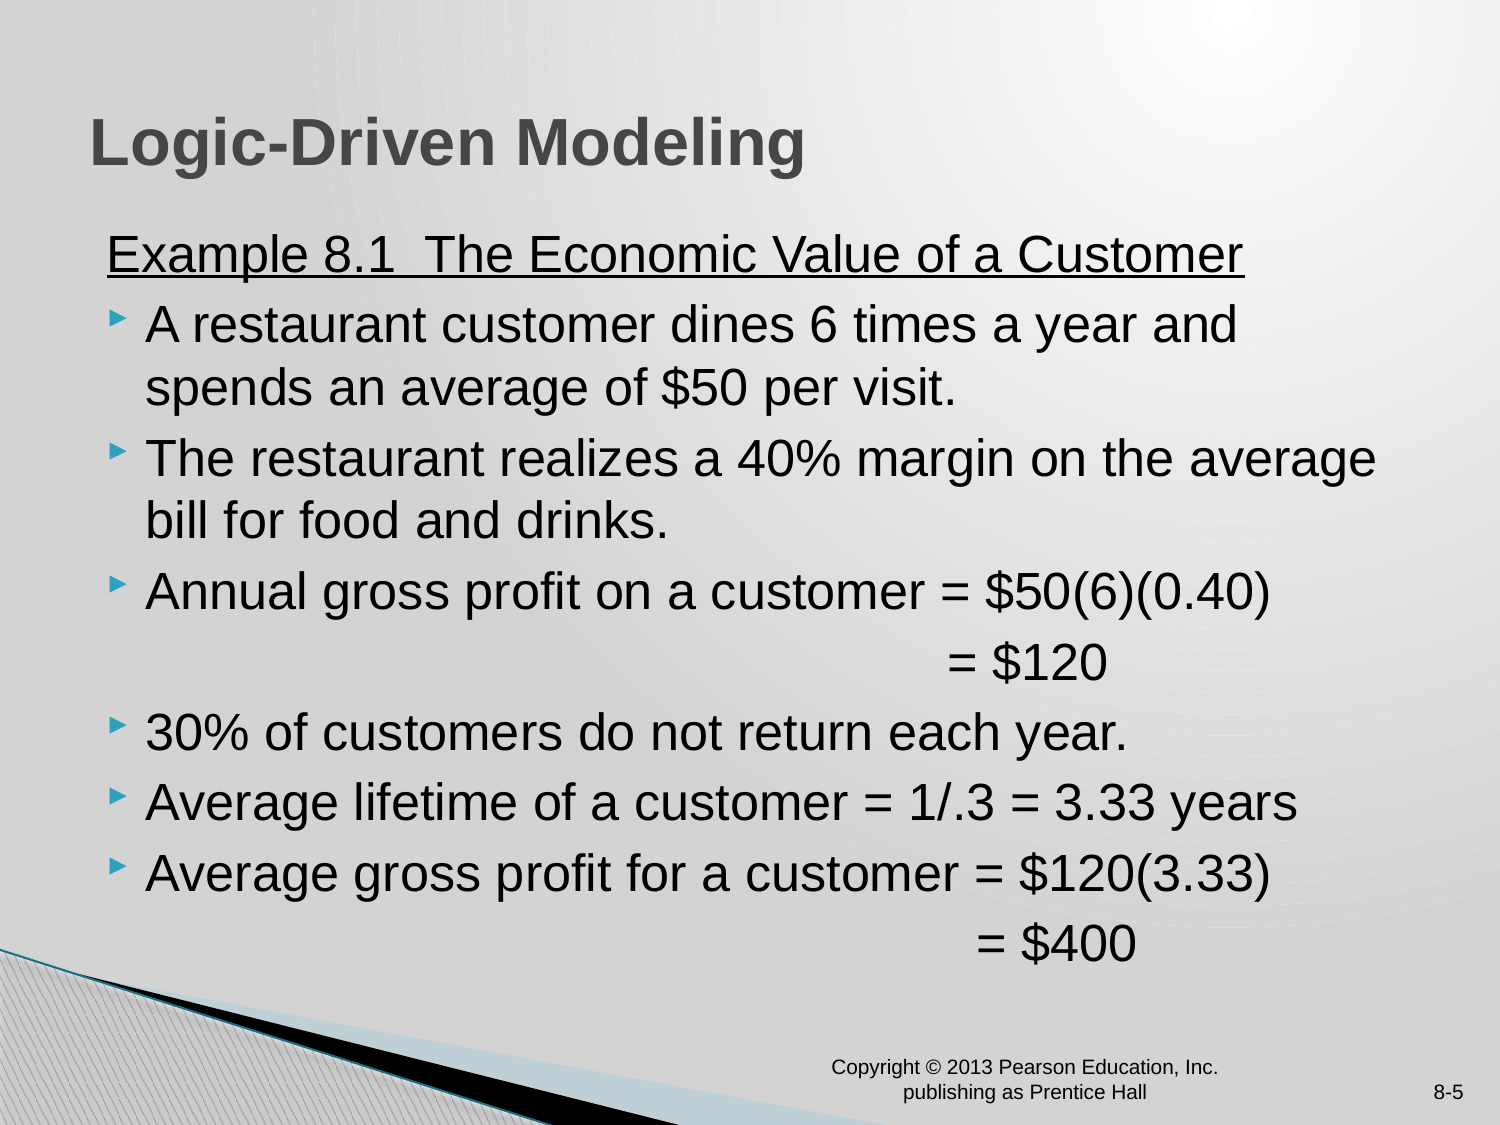

# Logic-Driven Modeling
Example 8.1  The Economic Value of a Customer
A restaurant customer dines 6 times a year and spends an average of $50 per visit.
The restaurant realizes a 40% margin on the average bill for food and drinks.
Annual gross profit on a customer = $50(6)(0.40)
                                                          = $120
30% of customers do not return each year.
Average lifetime of a customer = 1/.3 = 3.33 years
Average gross profit for a customer = $120(3.33)
                                                            = $400

Copyright © 2013 Pearson Education, Inc. publishing as Prentice Hall
8-5